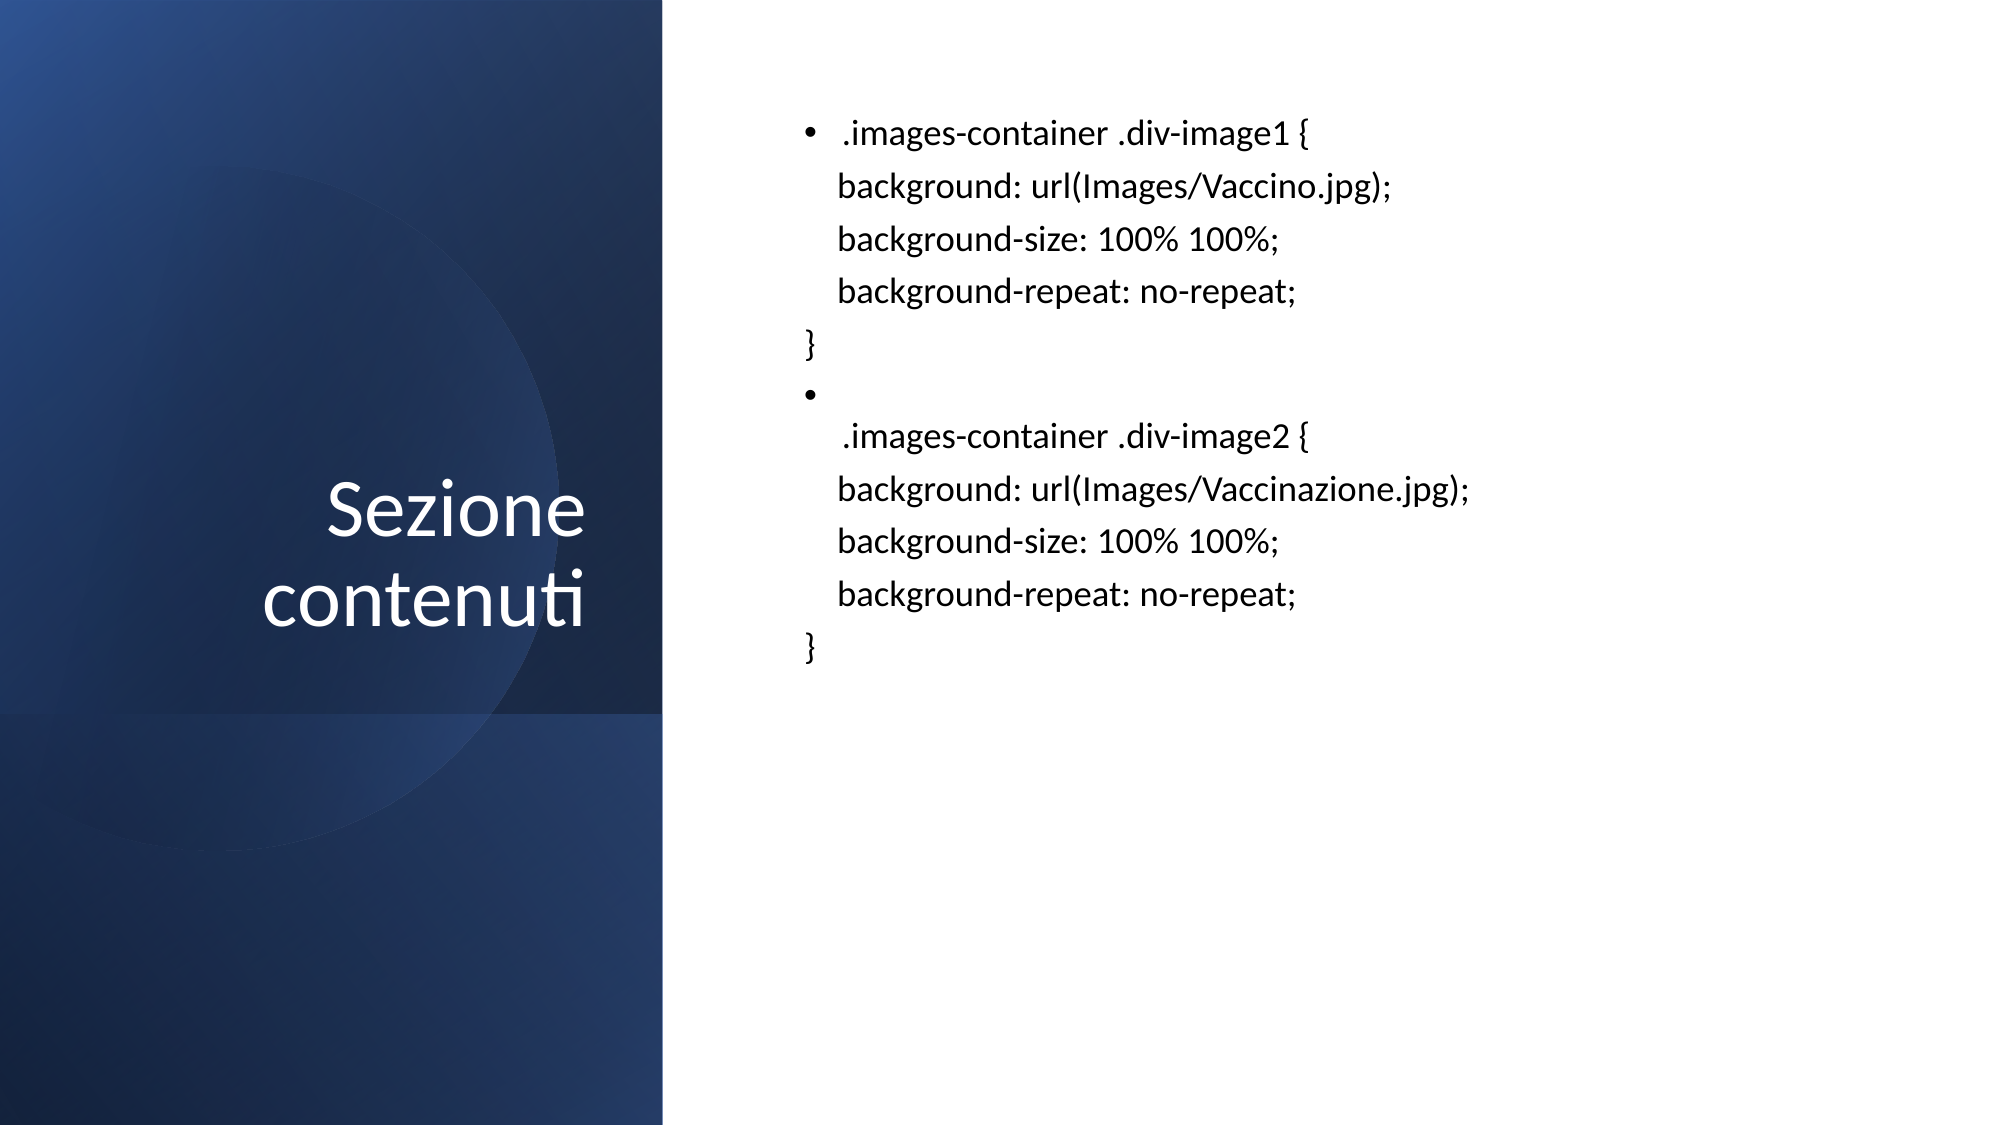

# Sezione contenuti
.images-container .div-image1 {
    background: url(Images/Vaccino.jpg);
    background-size: 100% 100%;
    background-repeat: no-repeat;
}
.images-container .div-image2 {
    background: url(Images/Vaccinazione.jpg);
    background-size: 100% 100%;
    background-repeat: no-repeat;
}